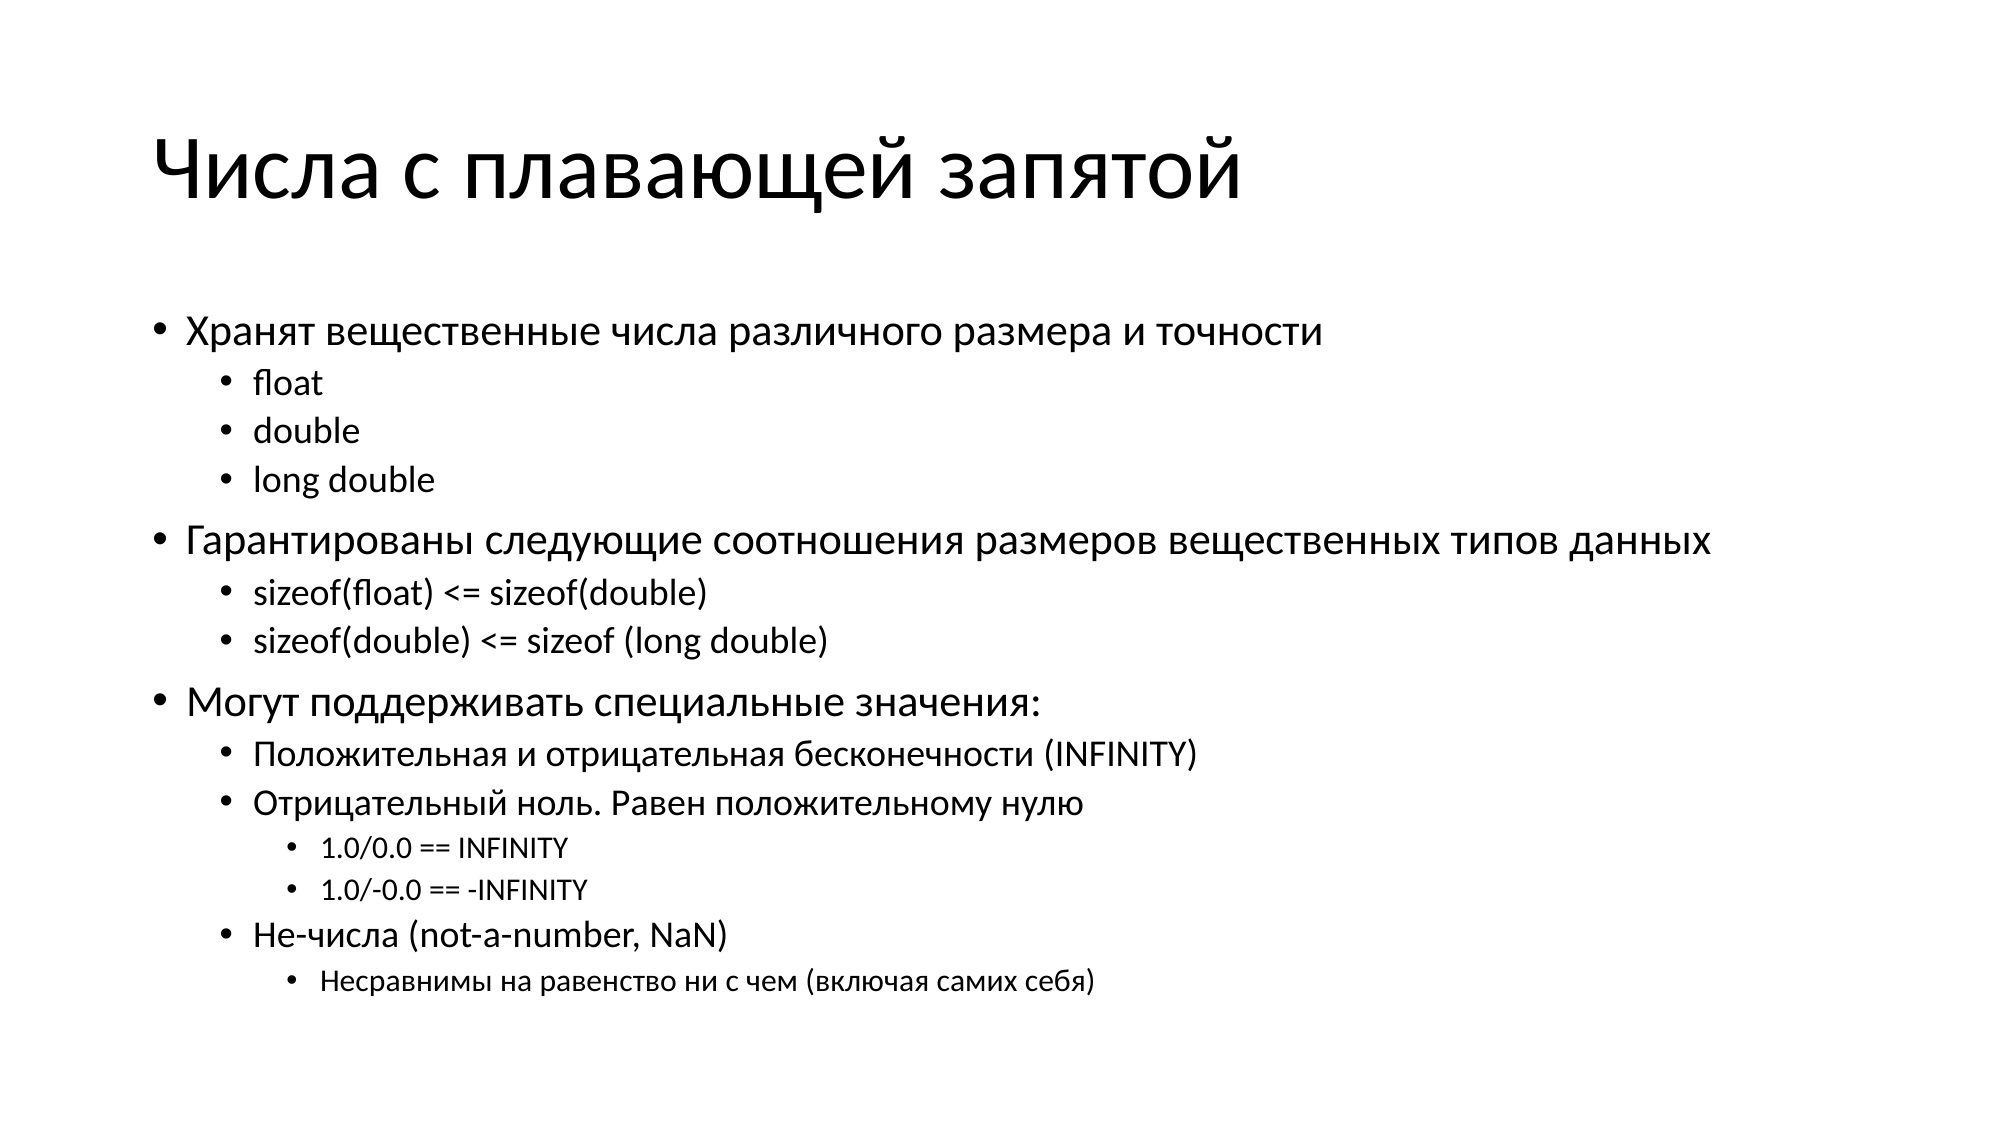

# Числа с плавающей запятой
Хранят вещественные числа различного размера и точности
float
double
long double
Гарантированы следующие соотношения размеров вещественных типов данных
sizeof(float) <= sizeof(double)
sizeof(double) <= sizeof (long double)
Могут поддерживать специальные значения:
Положительная и отрицательная бесконечности (INFINITY)
Отрицательный ноль. Равен положительному нулю
1.0/0.0 == INFINITY
1.0/-0.0 == -INFINITY
Не-числа (not-a-number, NaN)
Несравнимы на равенство ни с чем (включая самих себя)